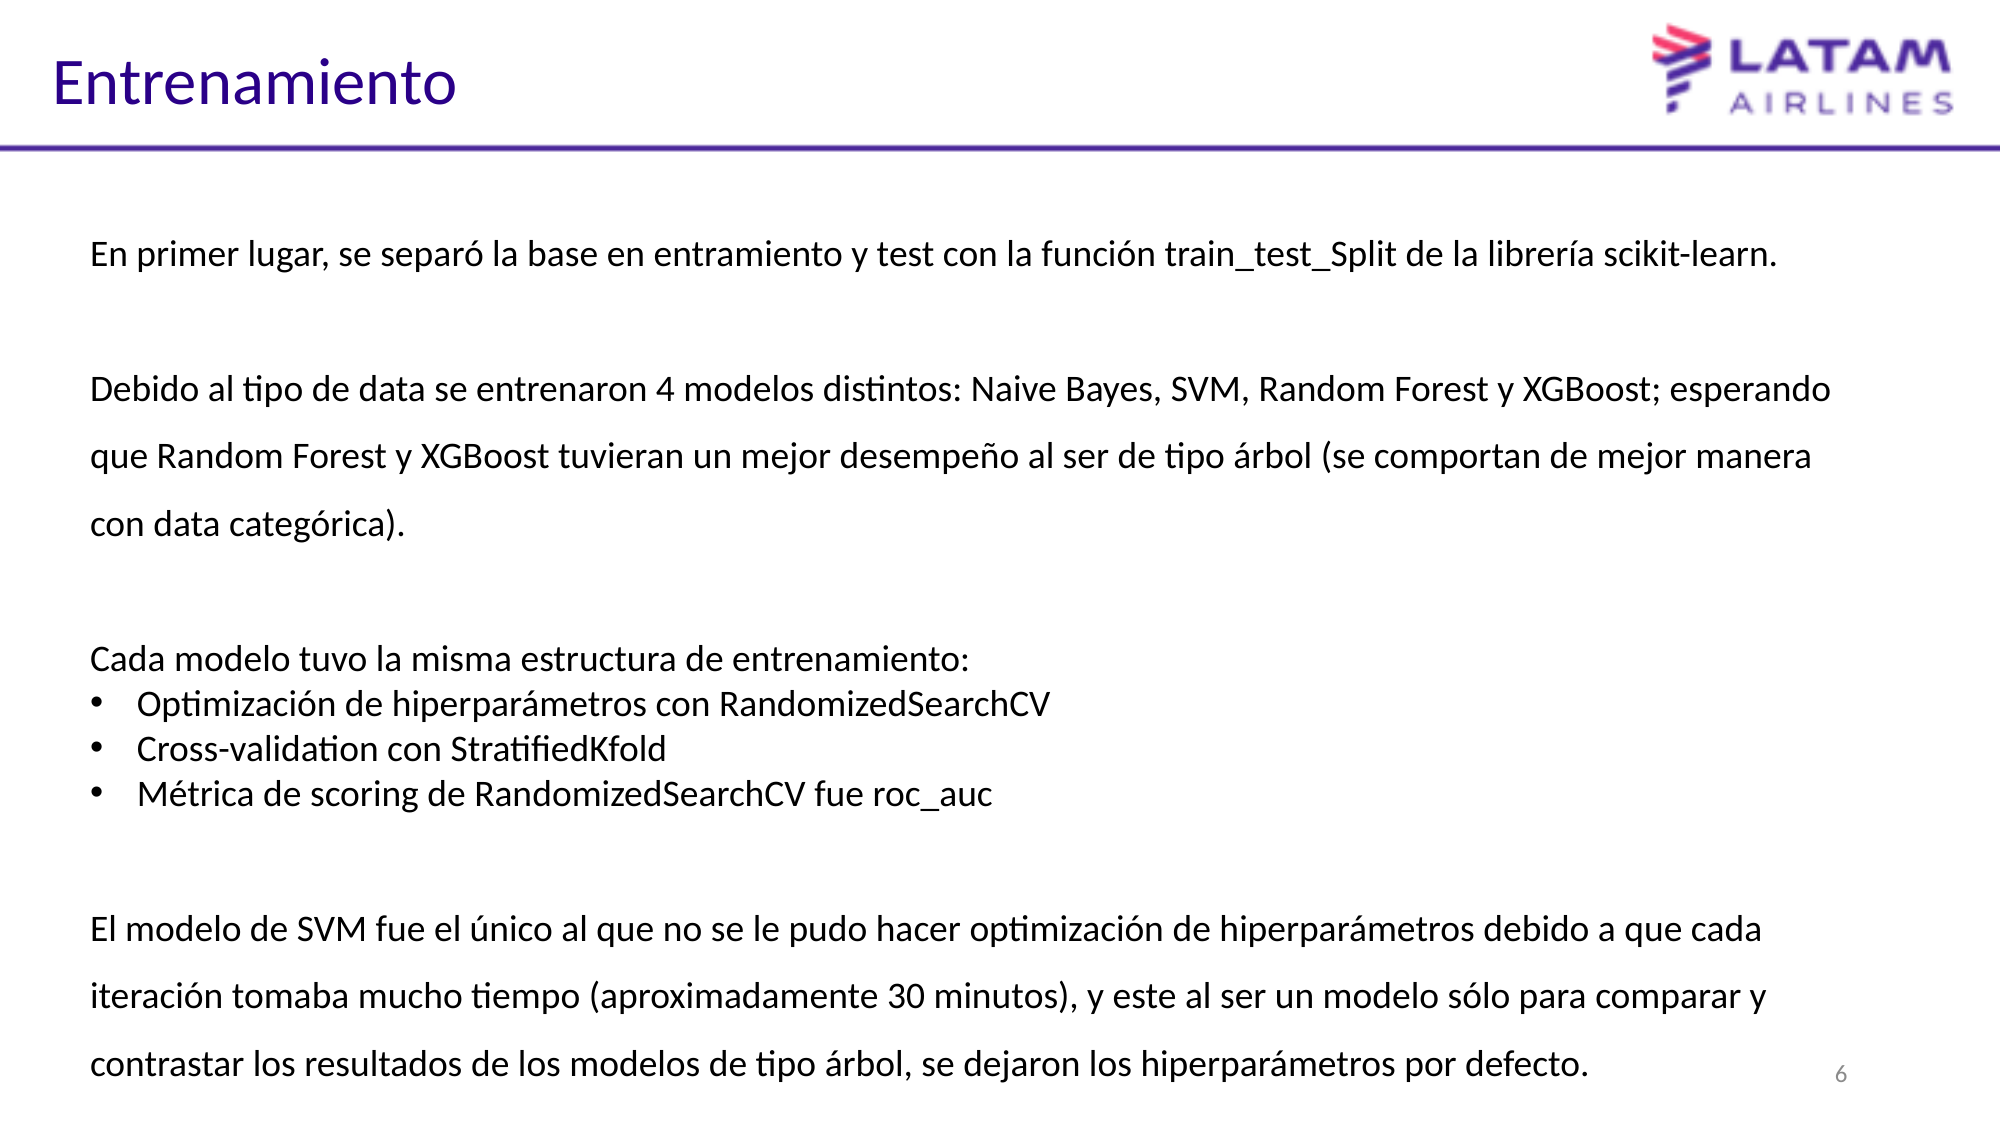

Entrenamiento
En primer lugar, se separó la base en entramiento y test con la función train_test_Split de la librería scikit-learn.

Debido al tipo de data se entrenaron 4 modelos distintos: Naive Bayes, SVM, Random Forest y XGBoost; esperando que Random Forest y XGBoost tuvieran un mejor desempeño al ser de tipo árbol (se comportan de mejor manera con data categórica).

Cada modelo tuvo la misma estructura de entrenamiento:
Optimización de hiperparámetros con RandomizedSearchCV
Cross-validation con StratifiedKfold
Métrica de scoring de RandomizedSearchCV fue roc_auc

El modelo de SVM fue el único al que no se le pudo hacer optimización de hiperparámetros debido a que cada iteración tomaba mucho tiempo (aproximadamente 30 minutos), y este al ser un modelo sólo para comparar y contrastar los resultados de los modelos de tipo árbol, se dejaron los hiperparámetros por defecto.

6